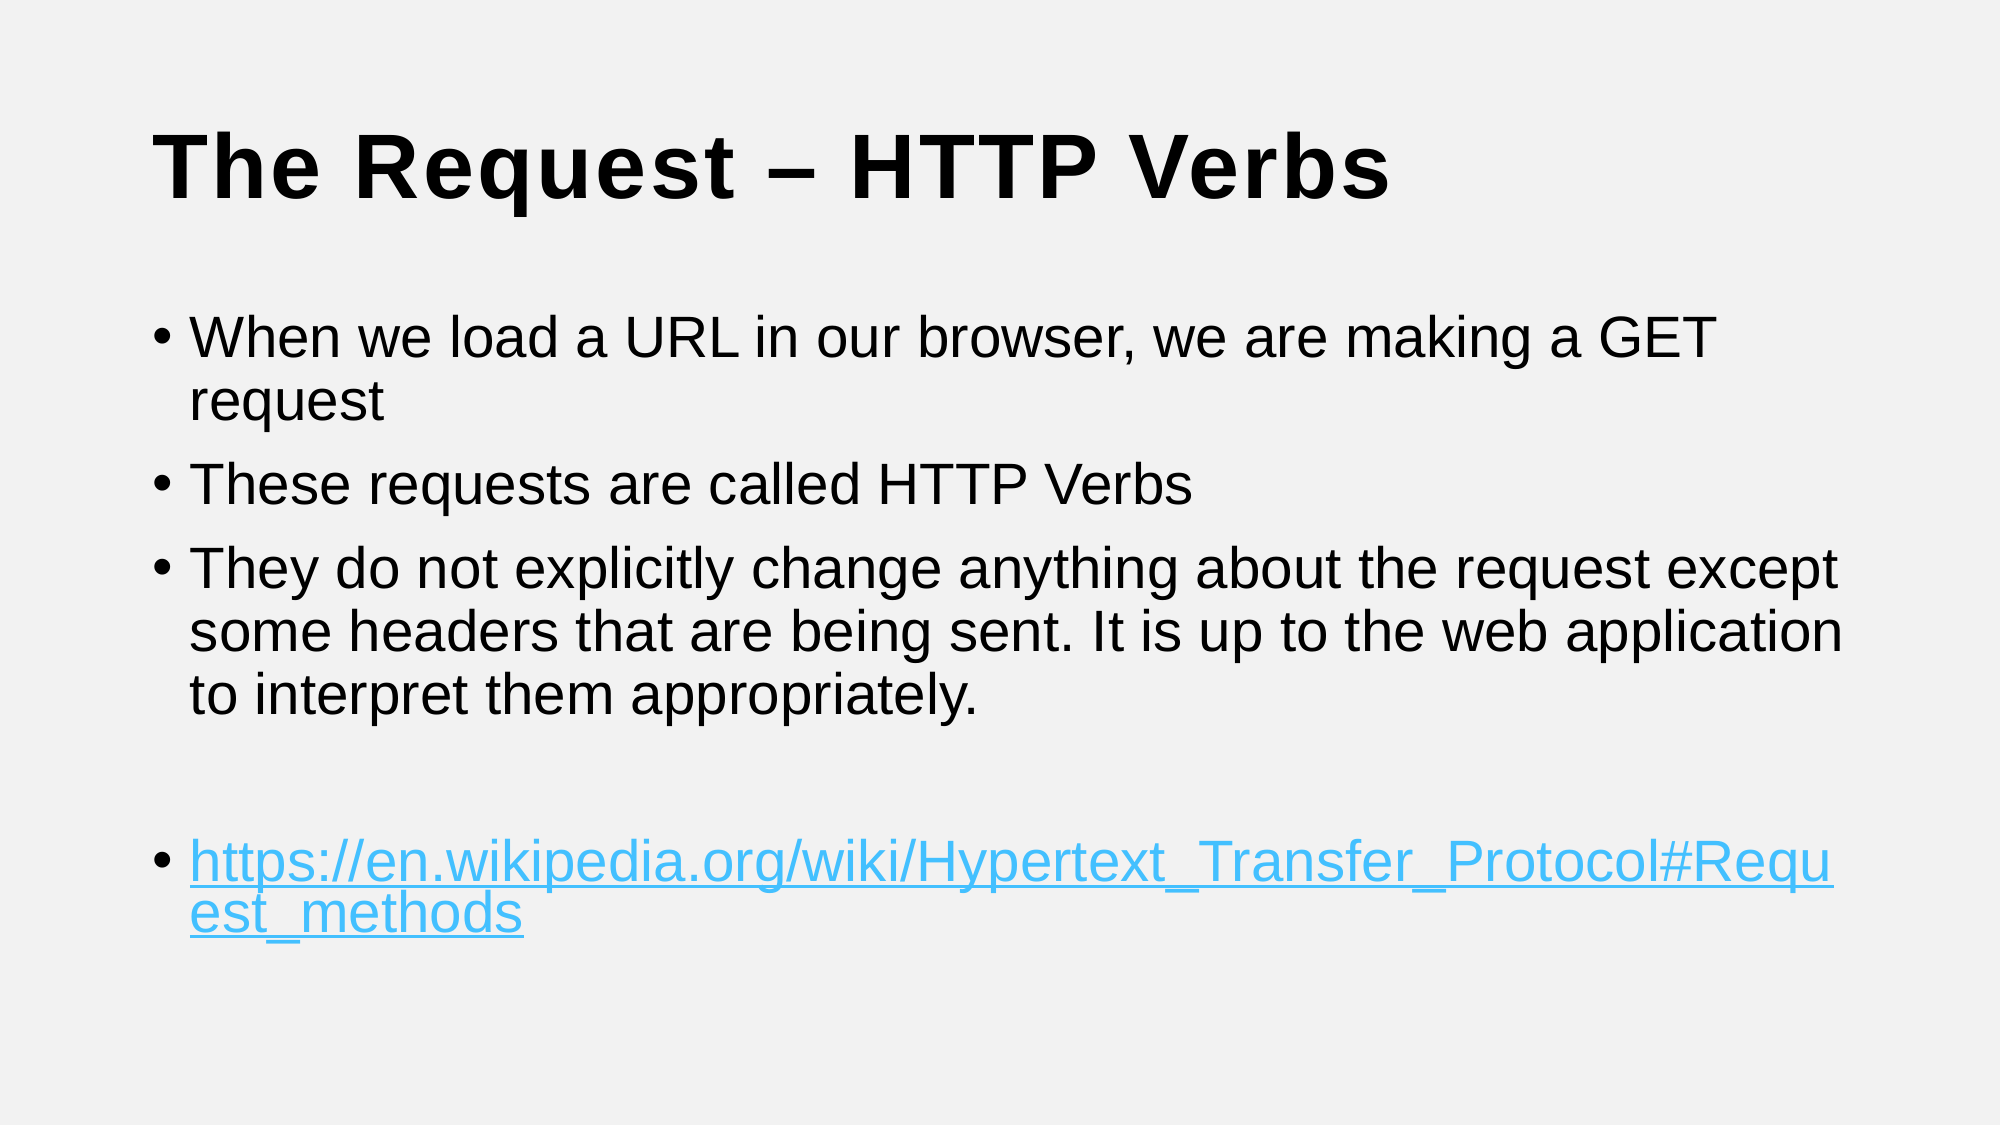

# The Request – HTTP Verbs
When we load a URL in our browser, we are making a GET request
These requests are called HTTP Verbs
They do not explicitly change anything about the request except some headers that are being sent. It is up to the web application to interpret them appropriately.

https://en.wikipedia.org/wiki/Hypertext_Transfer_Protocol#Request_methods